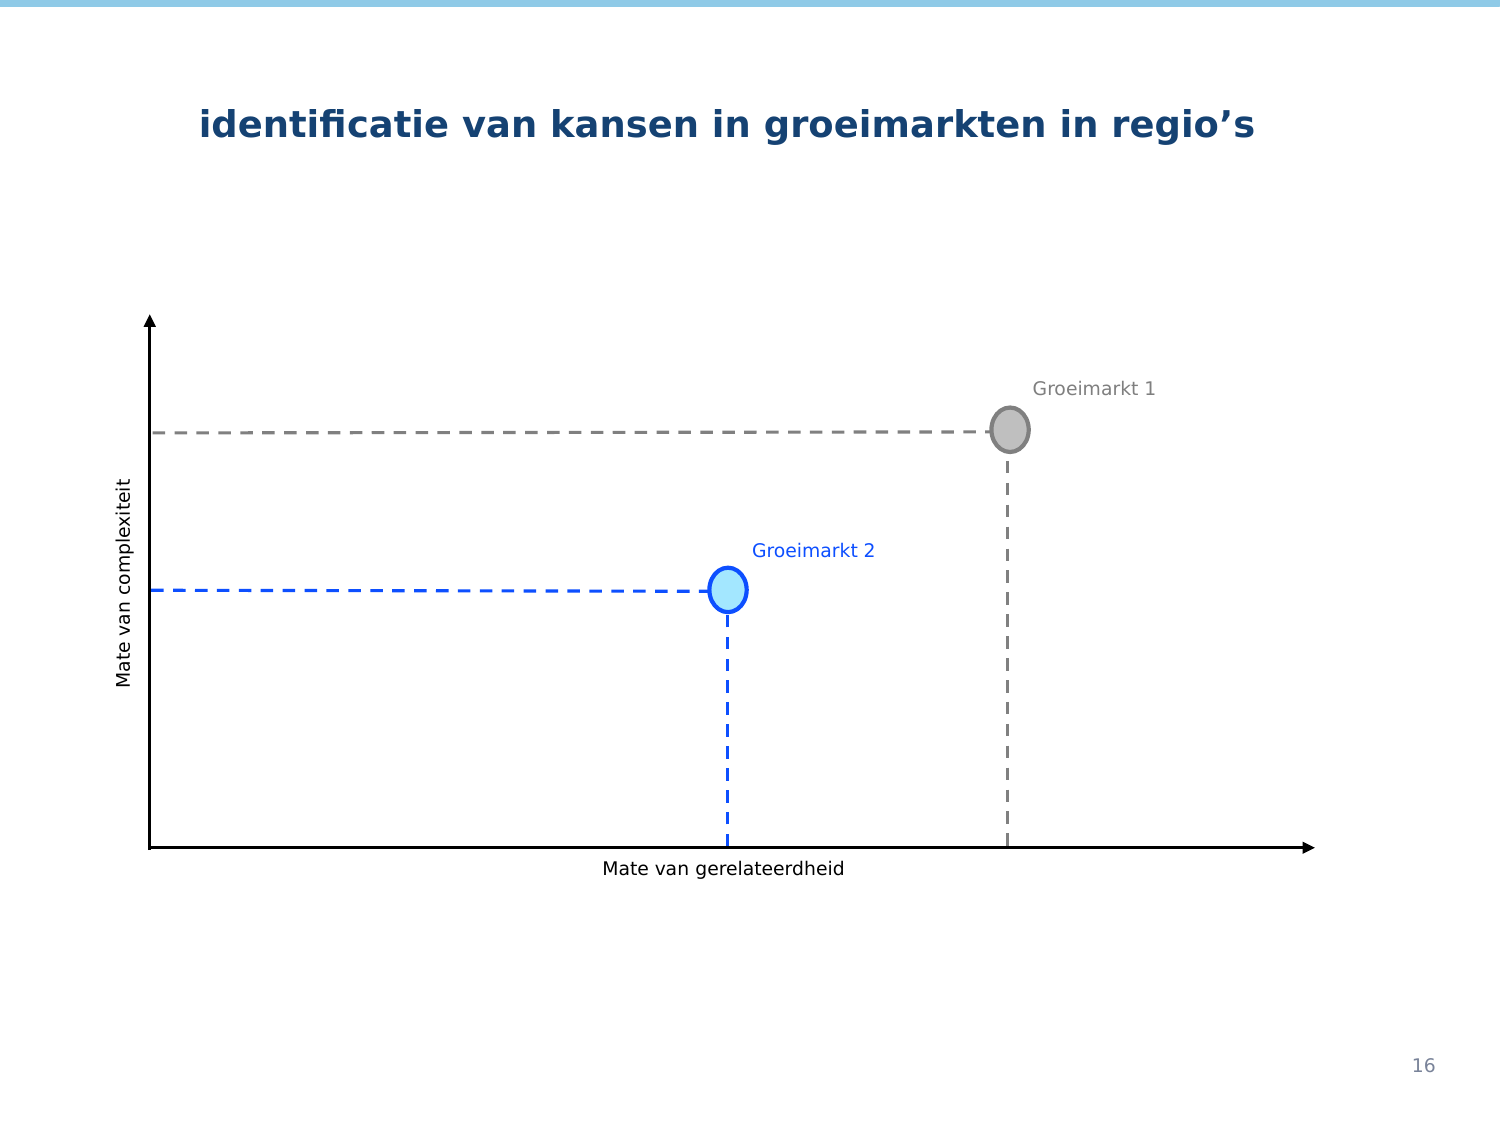

identificatie van kansen in groeimarkten in regio’s
Groeimarkt 1

Groeimarkt 2
Mate van complexiteit

Mate van gerelateerdheid
16